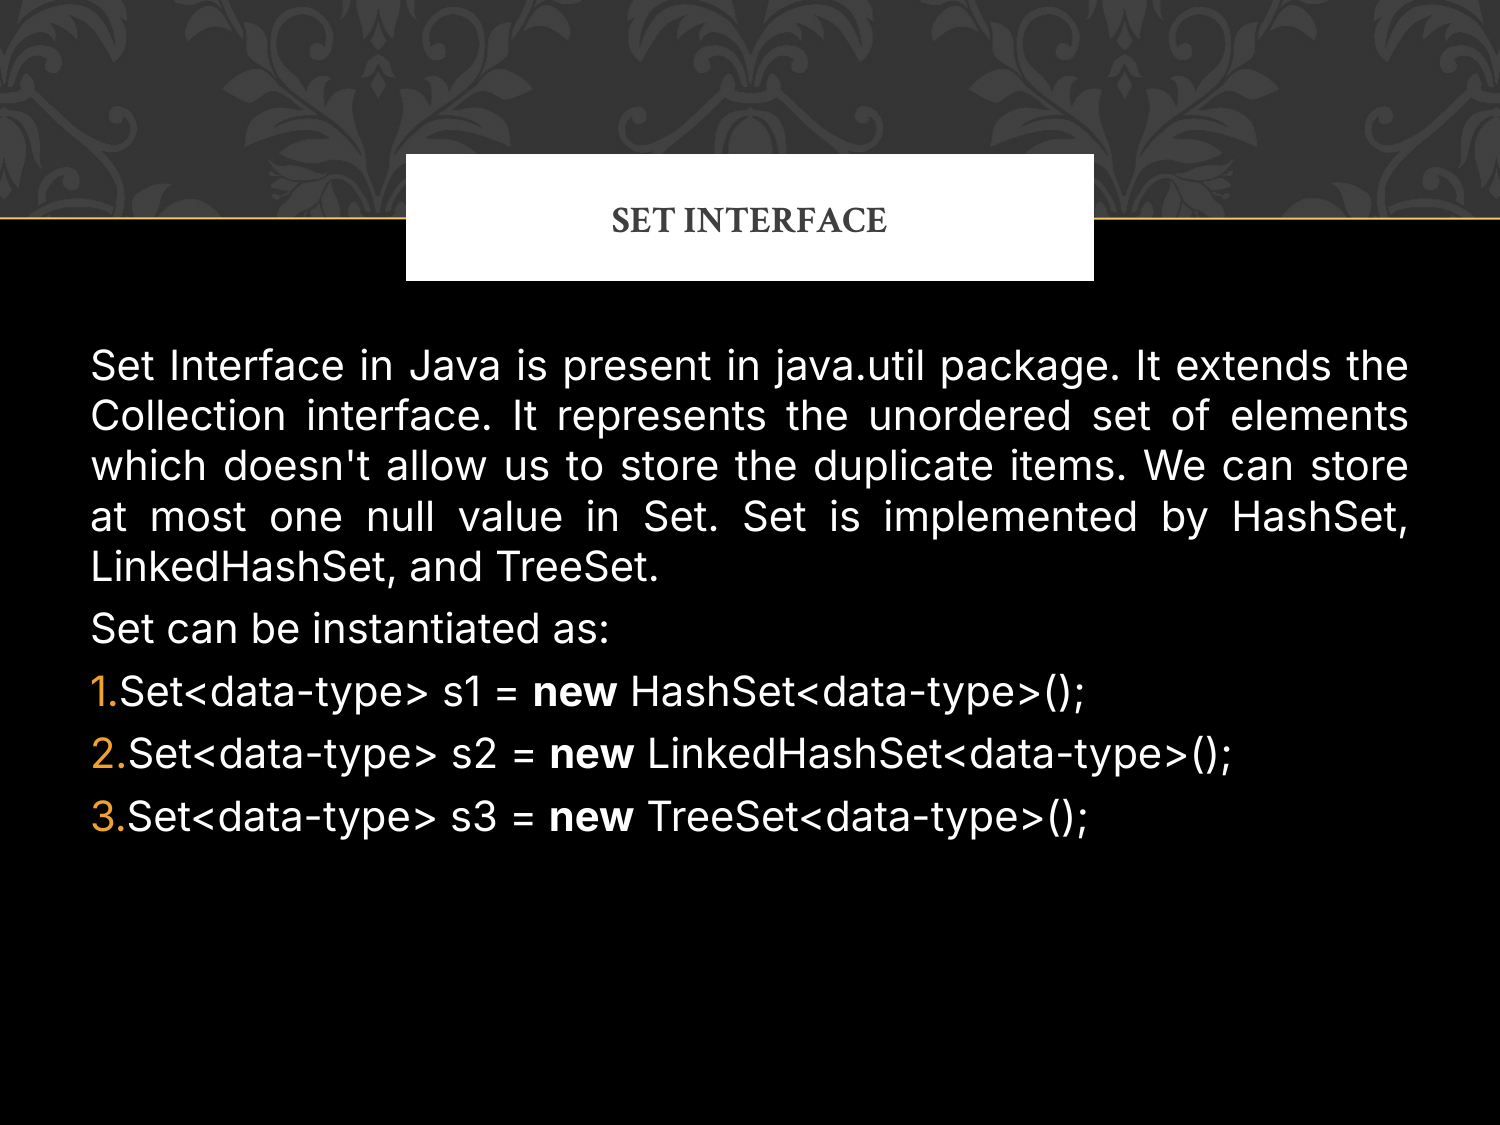

# SET INTERFACE
Set Interface in Java is present in java.util package. It extends the Collection interface. It represents the unordered set of elements which doesn't allow us to store the duplicate items. We can store at most one null value in Set. Set is implemented by HashSet, LinkedHashSet, and TreeSet.
Set can be instantiated as:
Set<data-type> s1 = new HashSet<data-type>();
Set<data-type> s2 = new LinkedHashSet<data-type>();
Set<data-type> s3 = new TreeSet<data-type>();